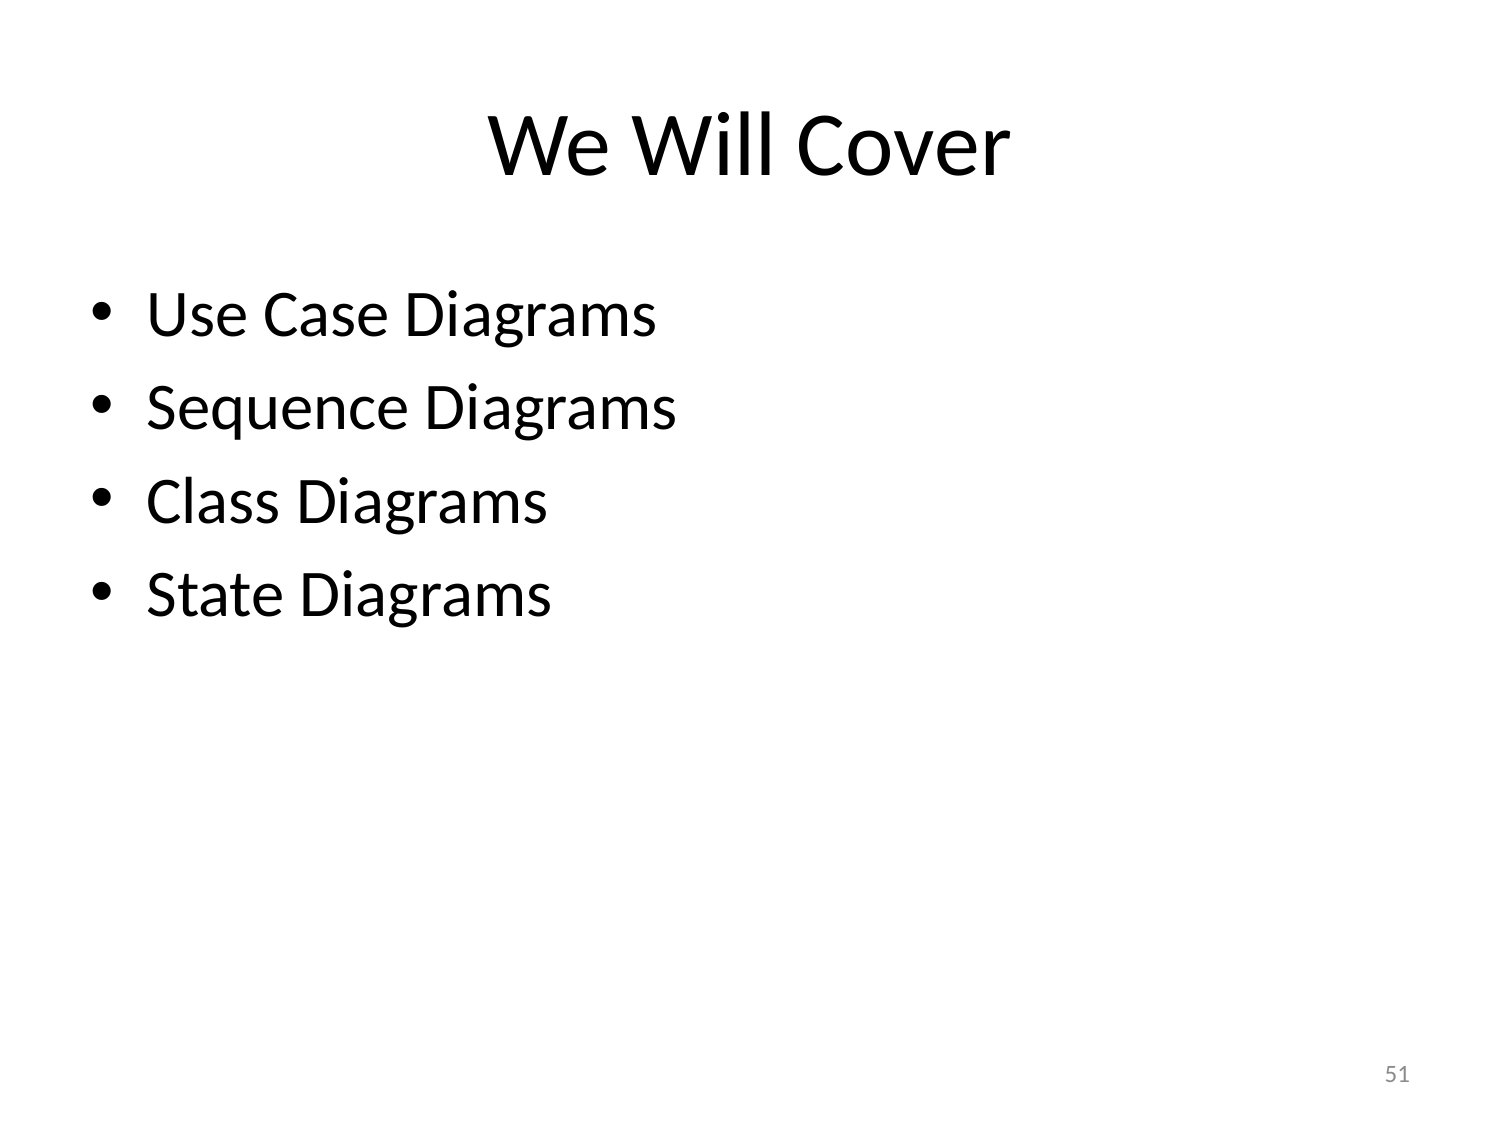

# We Will Cover
Use Case Diagrams
Sequence Diagrams
Class Diagrams
State Diagrams
51